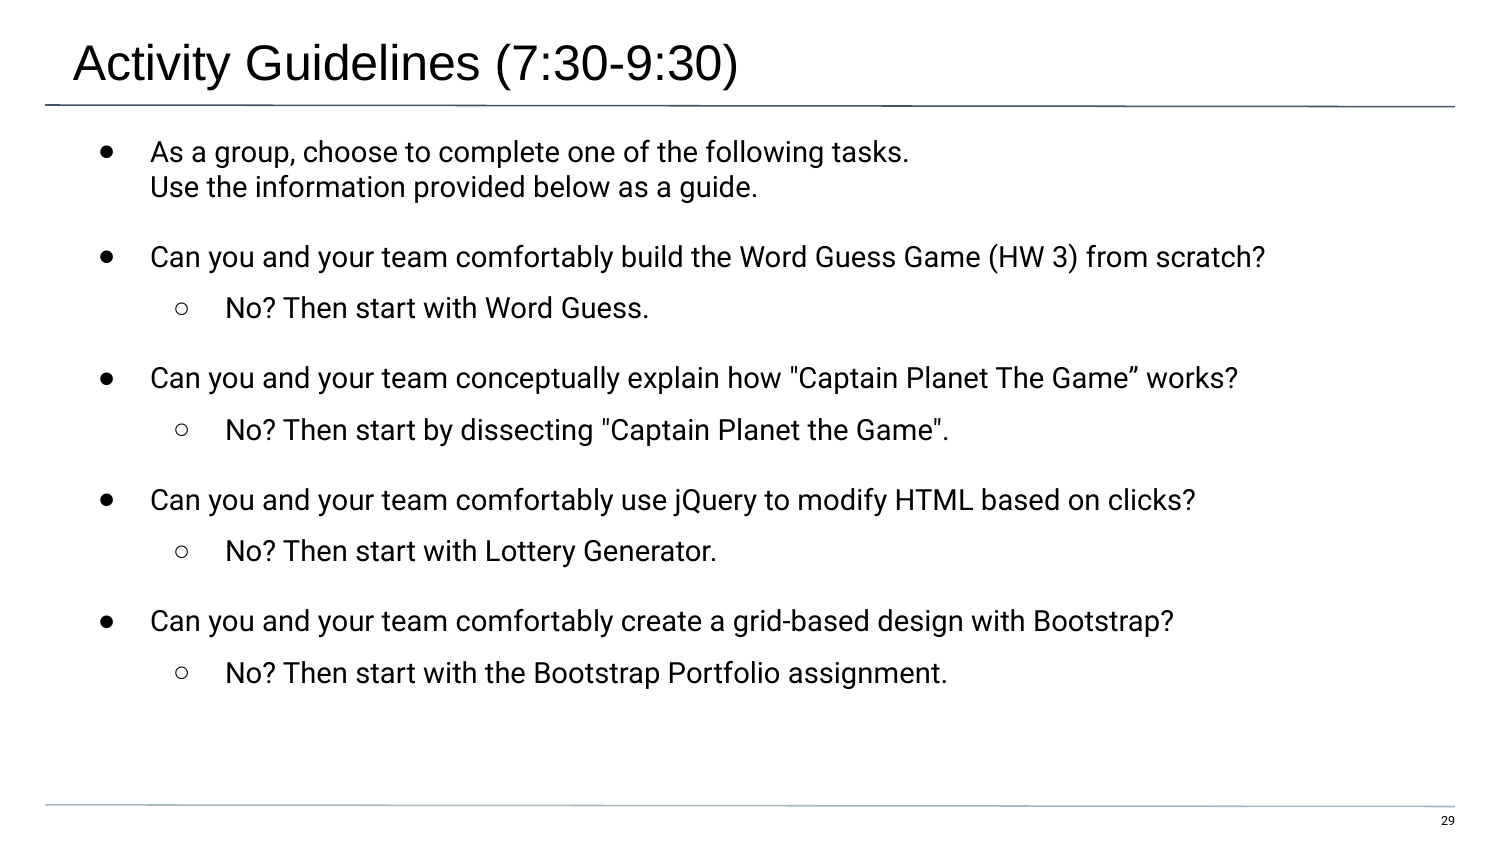

# Activity Guidelines (7:30-9:30)
As a group, choose to complete one of the following tasks.
Use the information provided below as a guide.

Can you and your team comfortably build the Word Guess Game (HW 3) from scratch?
No? Then start with Word Guess.
Can you and your team conceptually explain how "Captain Planet The Game” works?
No? Then start by dissecting "Captain Planet the Game".
Can you and your team comfortably use jQuery to modify HTML based on clicks?
No? Then start with Lottery Generator.
Can you and your team comfortably create a grid-based design with Bootstrap?
No? Then start with the Bootstrap Portfolio assignment.